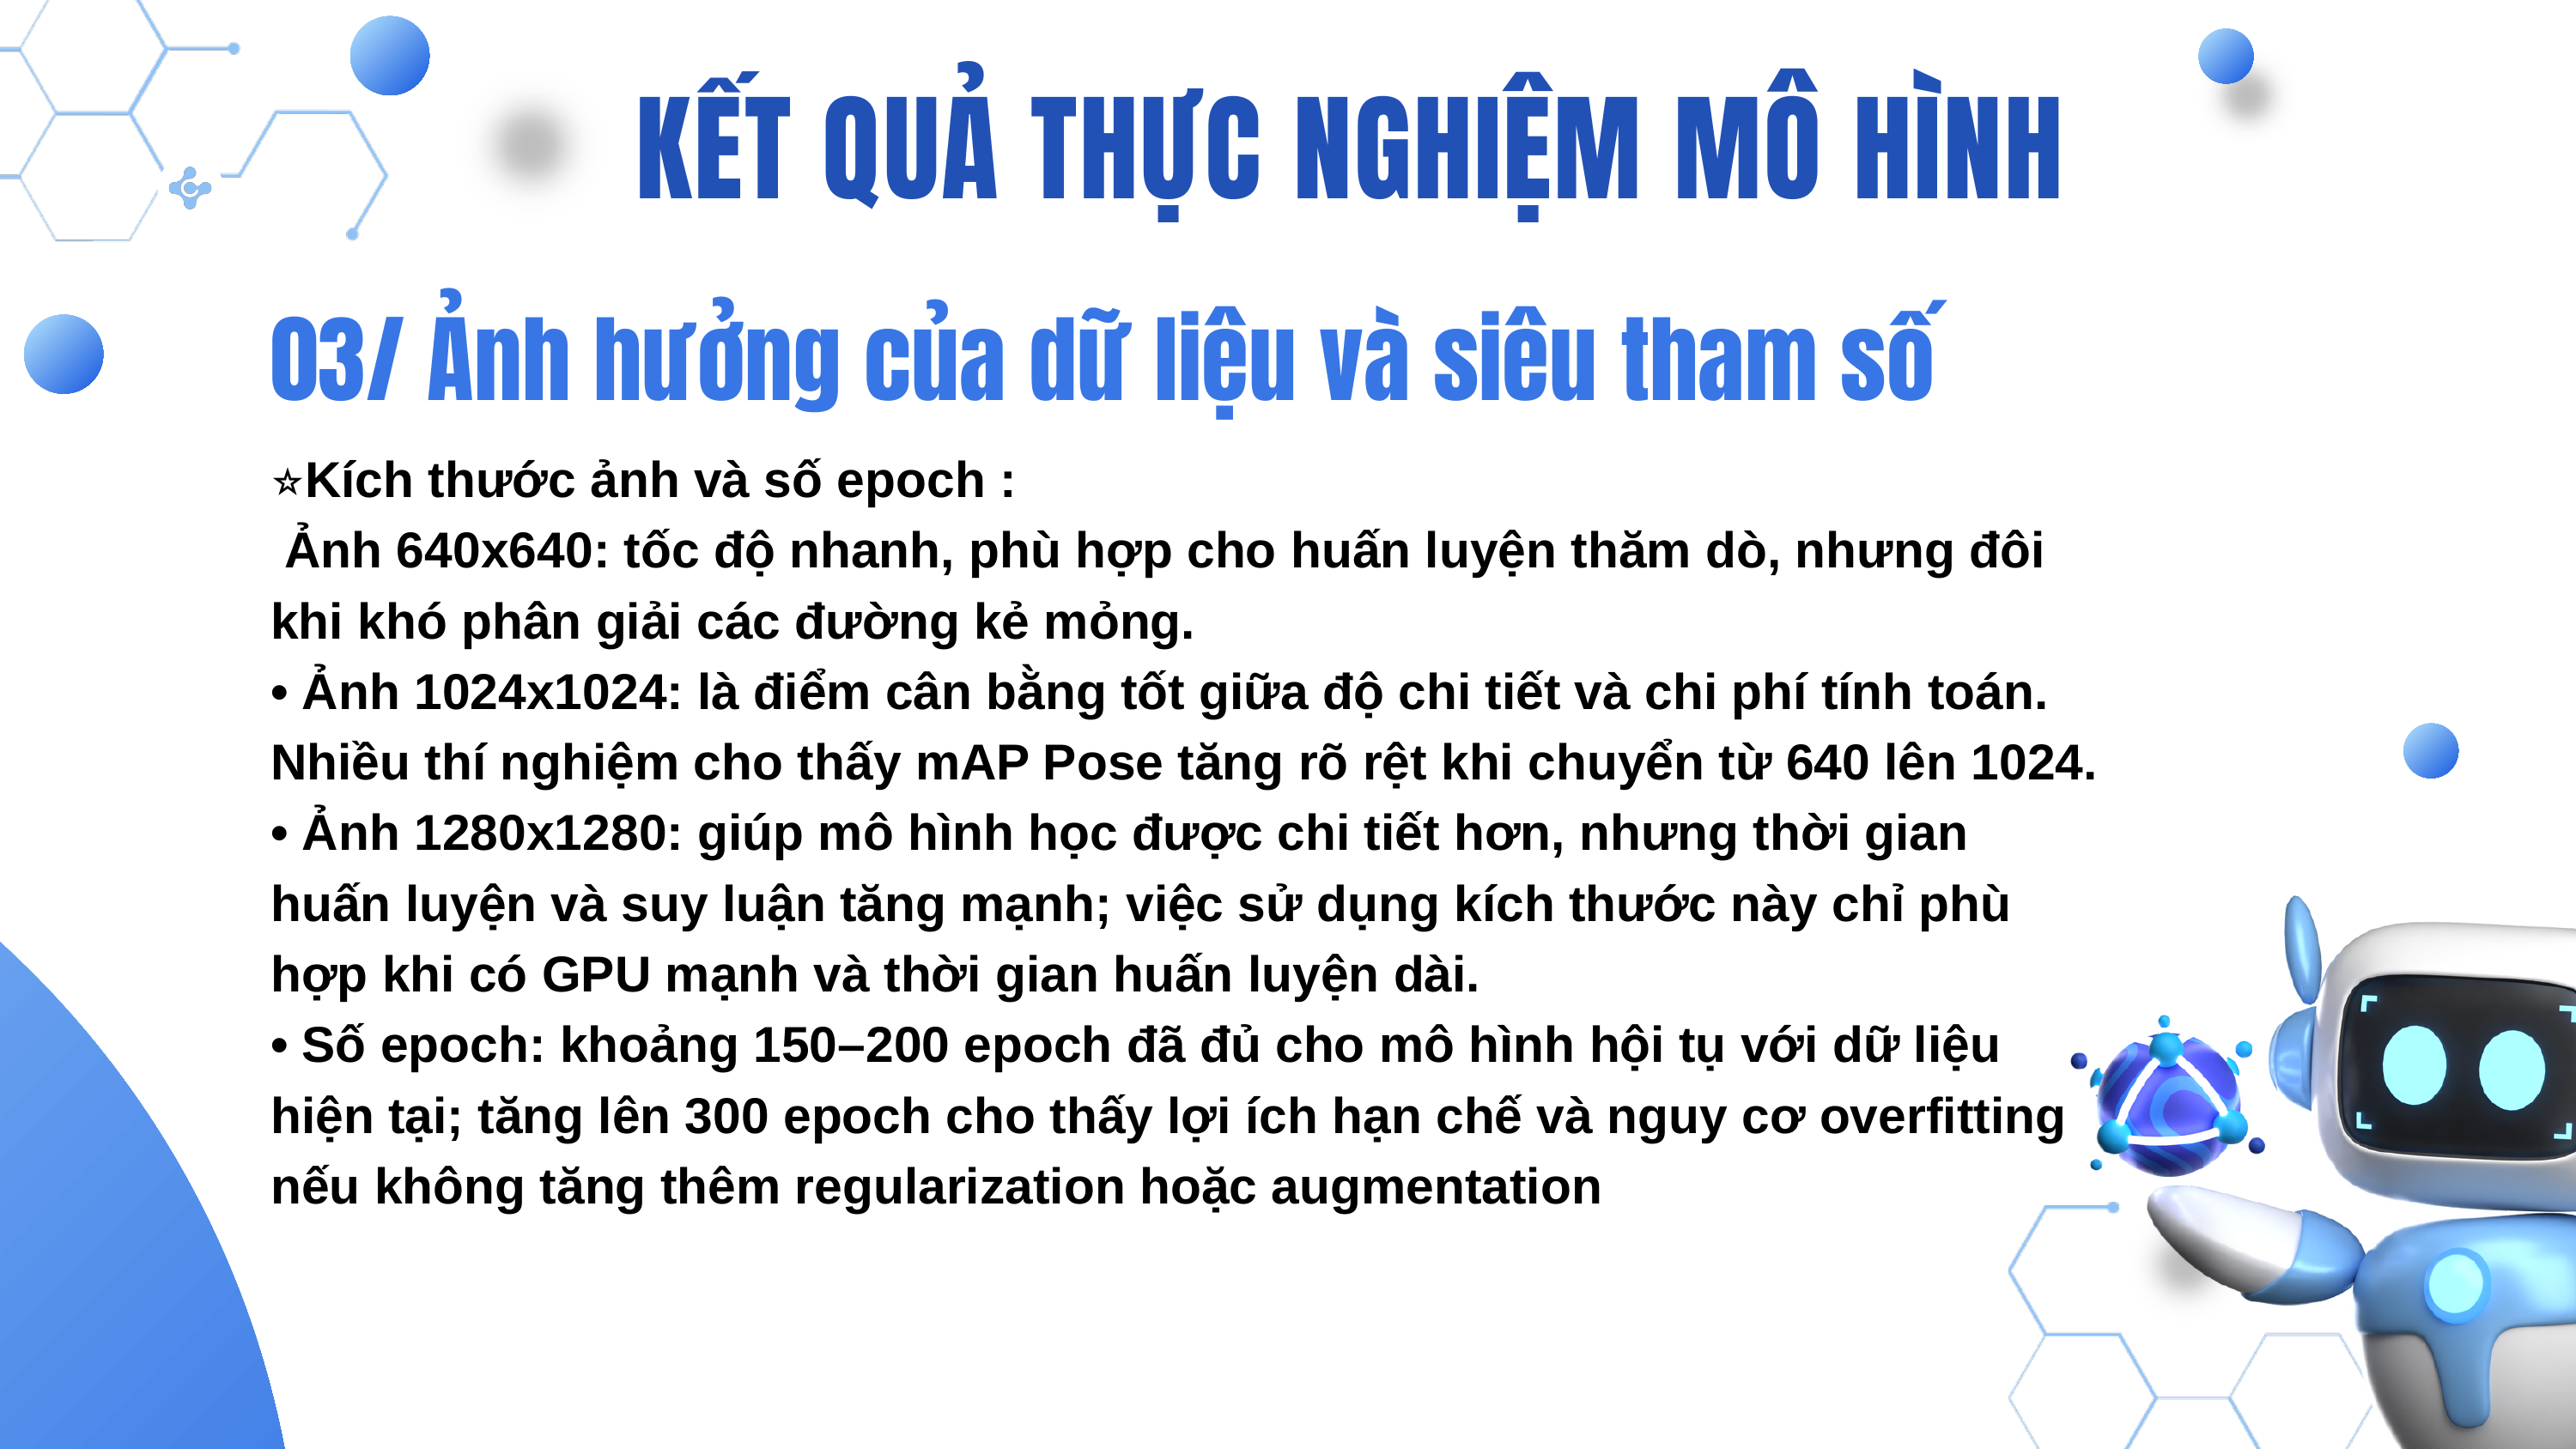

KẾT QUẢ THỰC NGHIỆM MÔ HÌNH

03/ Ảnh hưởng của dữ liệu và siêu tham số
⭐Kích thước ảnh và số epoch :
 Ảnh 640x640: tốc độ nhanh, phù hợp cho huấn luyện thăm dò, nhưng đôi khi khó phân giải các đường kẻ mỏng.
• Ảnh 1024x1024: là điểm cân bằng tốt giữa độ chi tiết và chi phí tính toán. Nhiều thí nghiệm cho thấy mAP Pose tăng rõ rệt khi chuyển từ 640 lên 1024.
• Ảnh 1280x1280: giúp mô hình học được chi tiết hơn, nhưng thời gian huấn luyện và suy luận tăng mạnh; việc sử dụng kích thước này chỉ phù hợp khi có GPU mạnh và thời gian huấn luyện dài.
• Số epoch: khoảng 150–200 epoch đã đủ cho mô hình hội tụ với dữ liệu hiện tại; tăng lên 300 epoch cho thấy lợi ích hạn chế và nguy cơ overfitting nếu không tăng thêm regularization hoặc augmentation